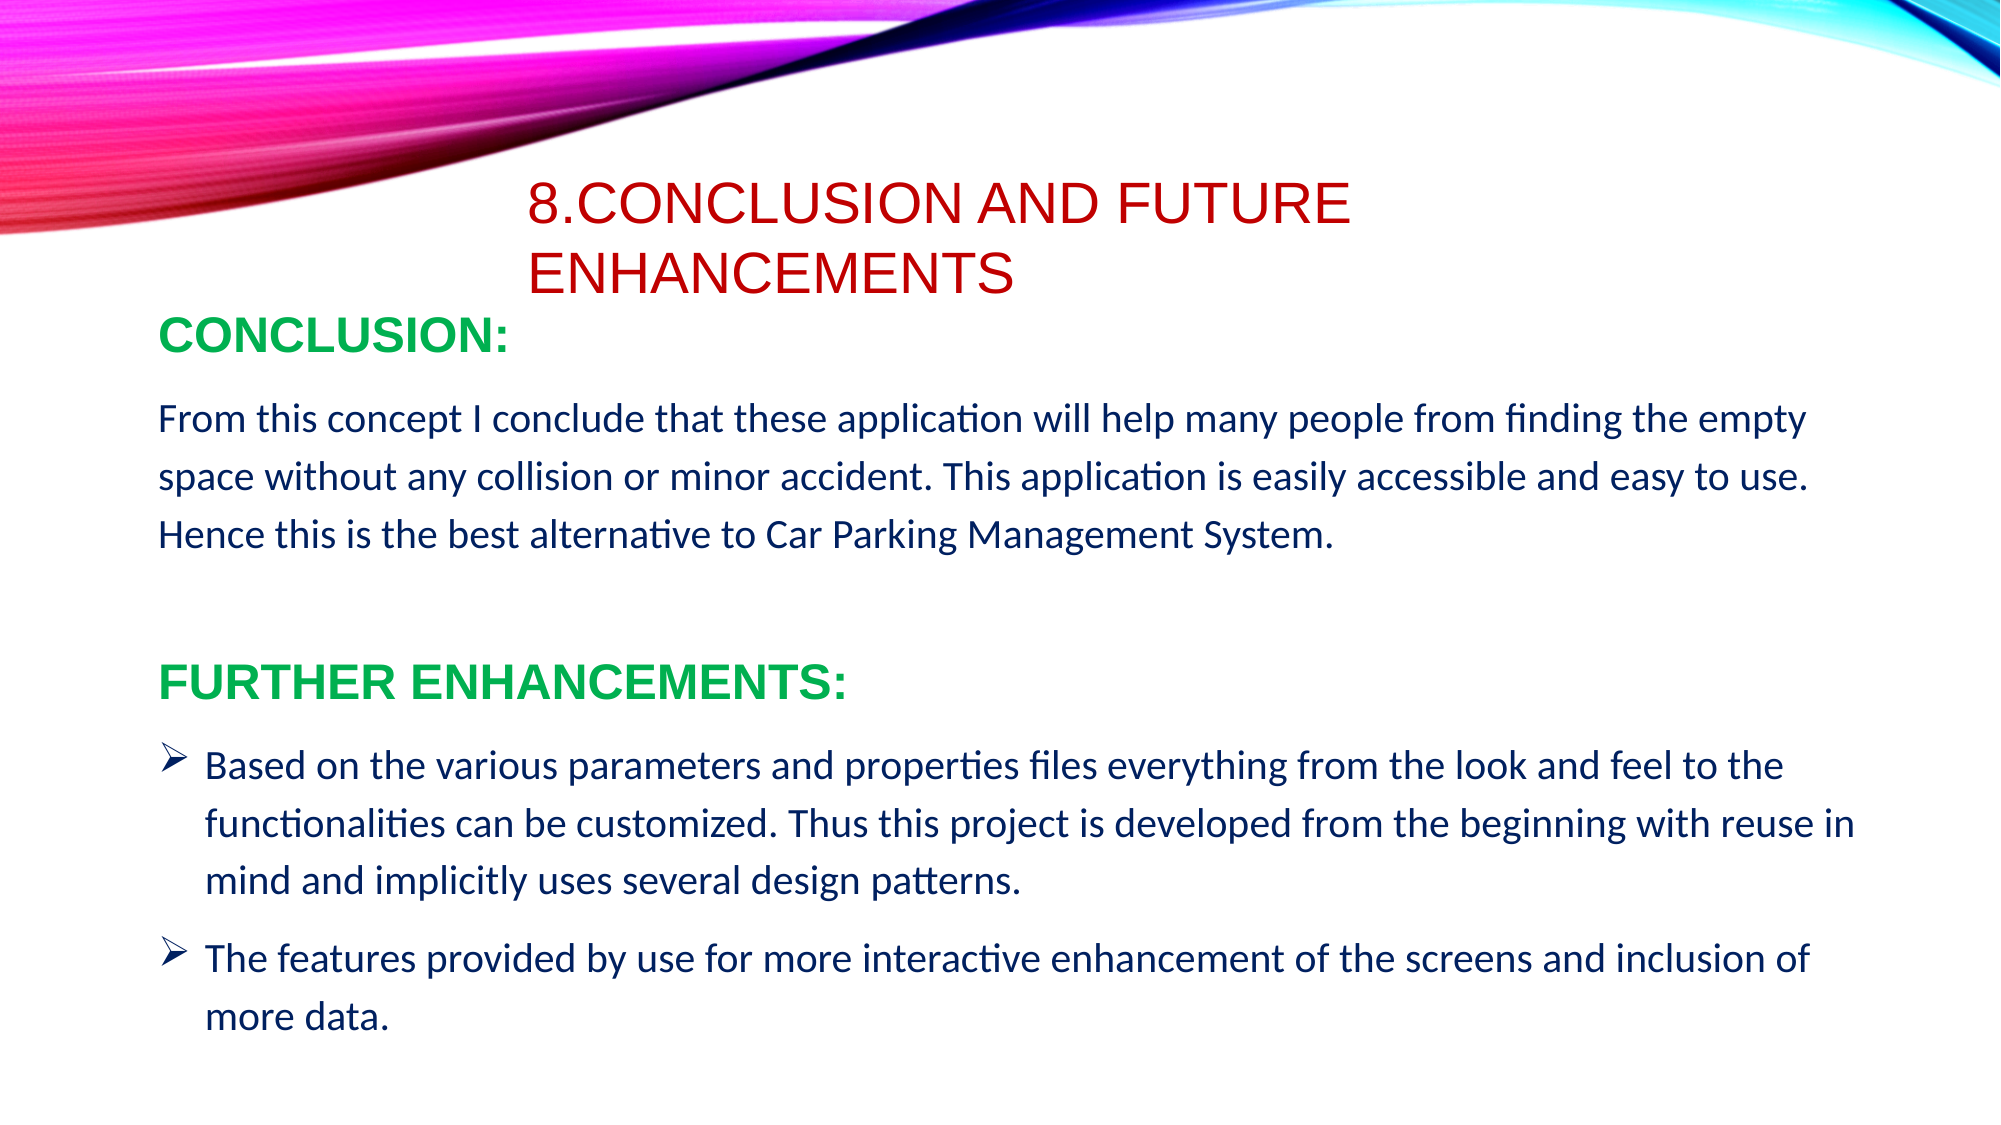

8.CONCLUSION AND FUTURE ENHANCEMENTS
CONCLUSION:
From this concept I conclude that these application will help many people from finding the empty space without any collision or minor accident. This application is easily accessible and easy to use. Hence this is the best alternative to Car Parking Management System.

FURTHER ENHANCEMENTS:
Based on the various parameters and properties files everything from the look and feel to the functionalities can be customized. Thus this project is developed from the beginning with reuse in mind and implicitly uses several design patterns.
The features provided by use for more interactive enhancement of the screens and inclusion of more data.